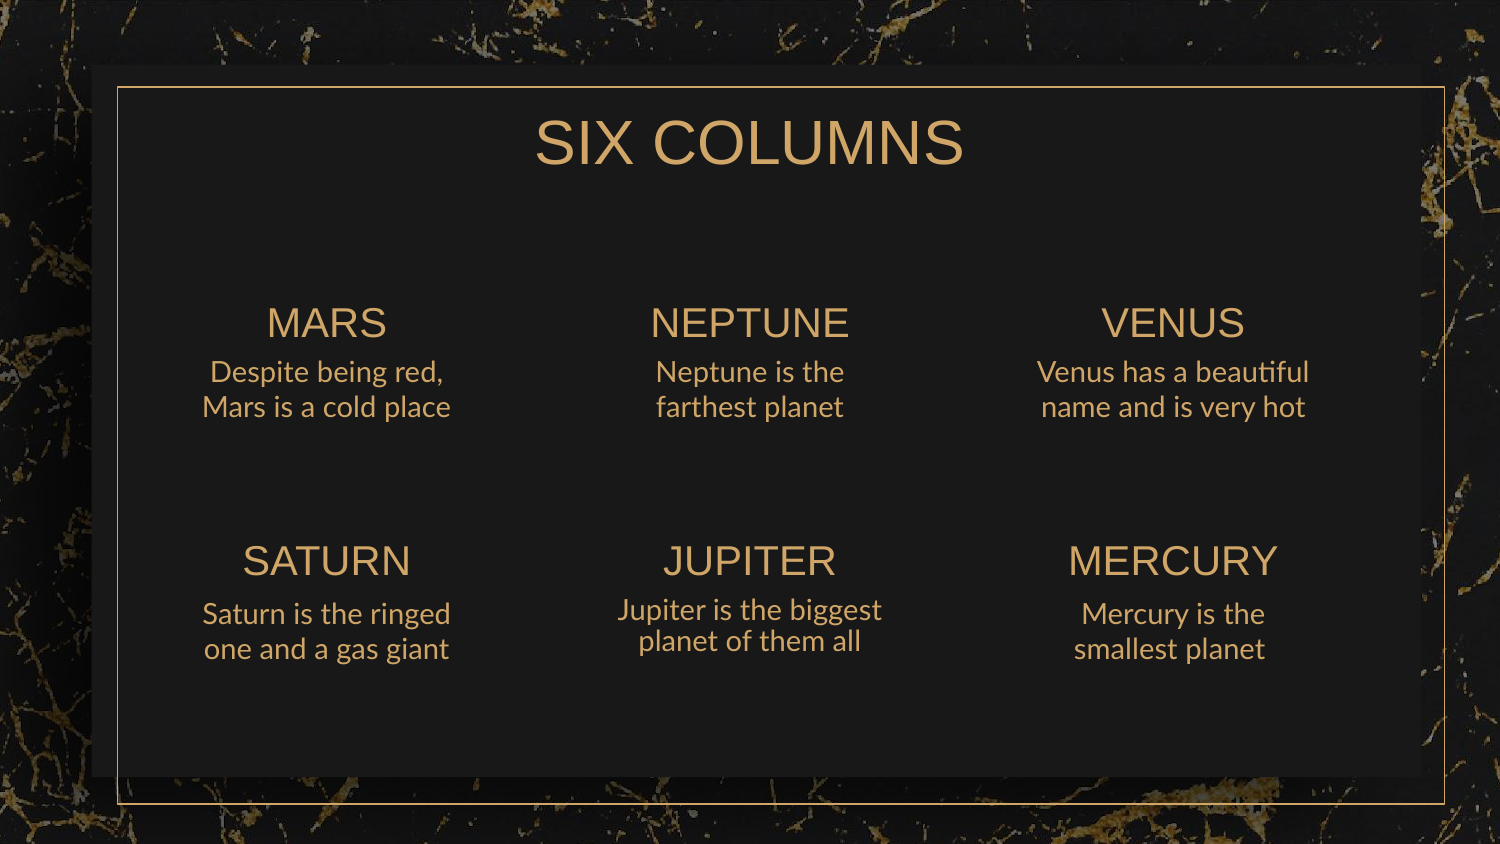

SIX COLUMNS
# MARS
NEPTUNE
VENUS
Neptune is the farthest planet
Venus has a beautiful name and is very hot

Despite being red, Mars is a cold place

SATURN
JUPITER
MERCURY
Saturn is the ringed one and a gas giant

Jupiter is the biggest planet of them all
Mercury is the smallest planet